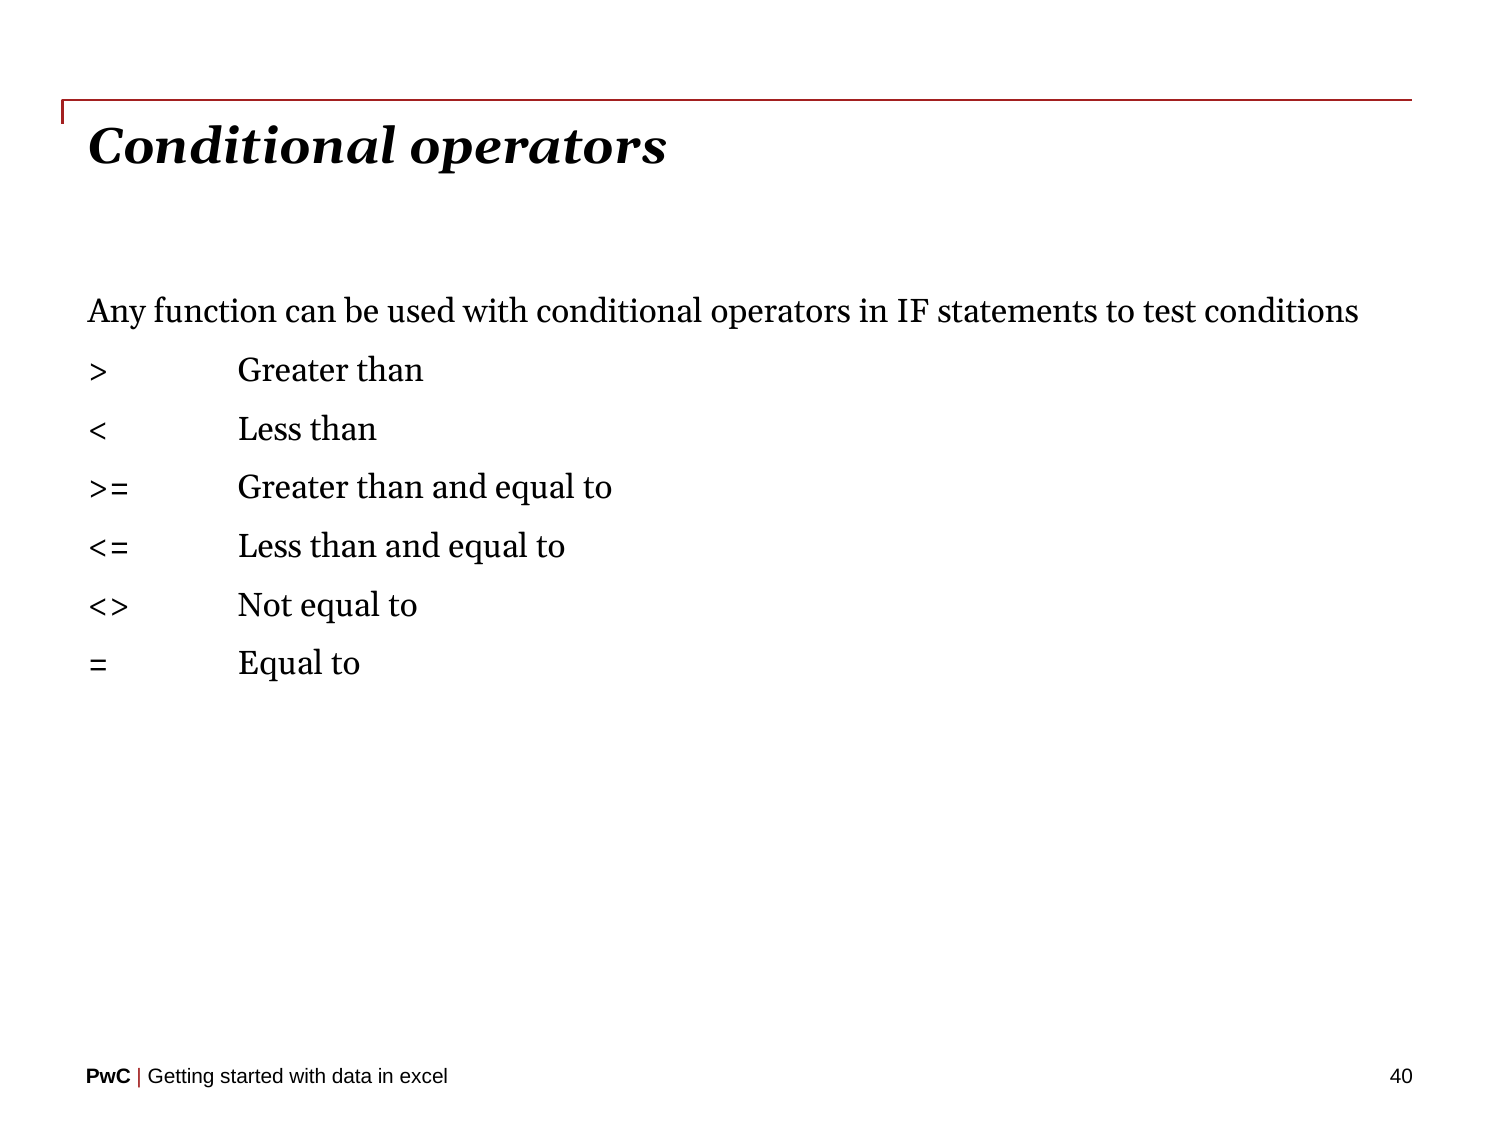

# Conditional operators
Any function can be used with conditional operators in IF statements to test conditions
>	Greater than
<	Less than
>=	Greater than and equal to
<=	Less than and equal to
<>	Not equal to
=	Equal to
40